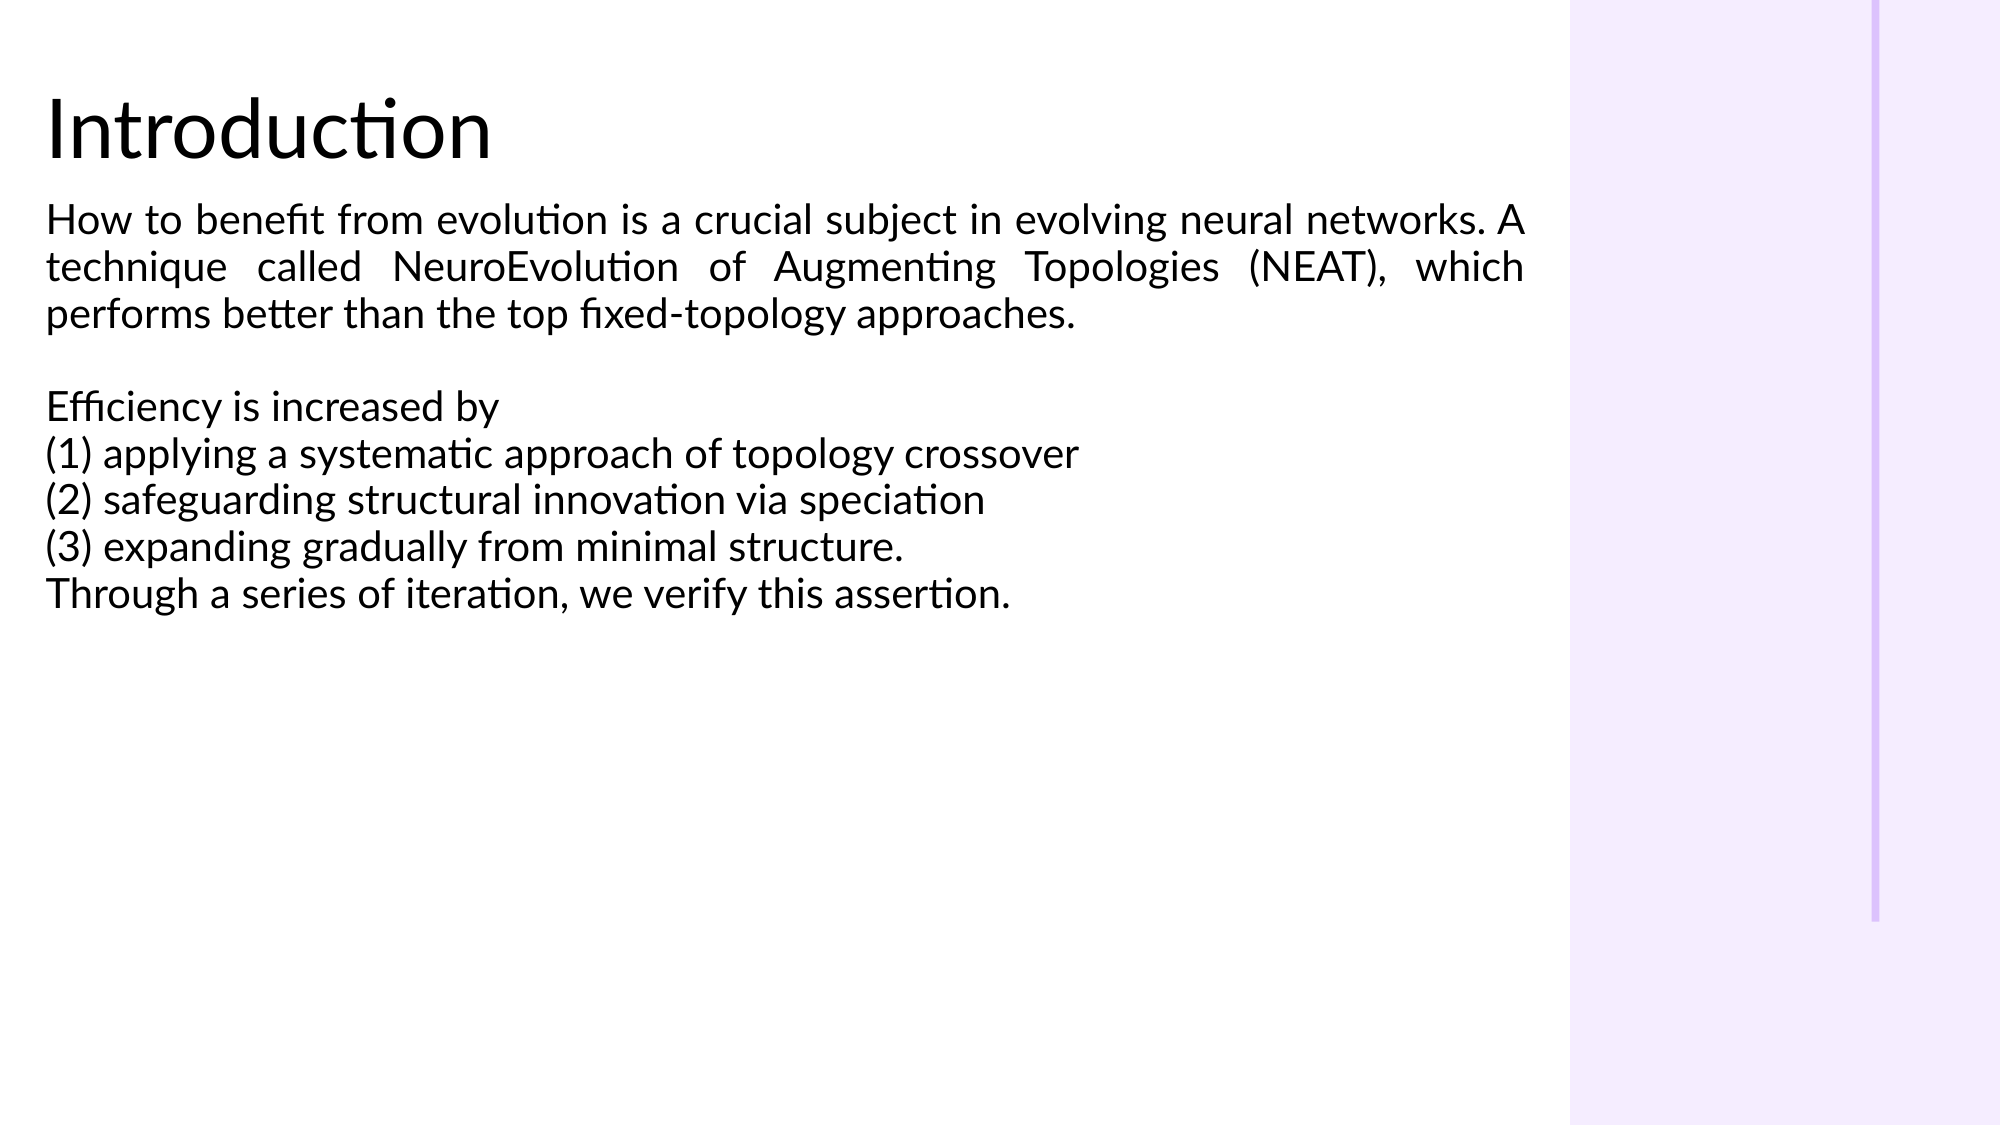

Introduction
How to benefit from evolution is a crucial subject in evolving neural networks. A technique called NeuroEvolution of Augmenting Topologies (NEAT), which performs better than the top fixed-topology approaches.

Efficiency is increased by
(1) applying a systematic approach of topology crossover
(2) safeguarding structural innovation via speciation
(3) expanding gradually from minimal structure.
Through a series of iteration, we verify this assertion.